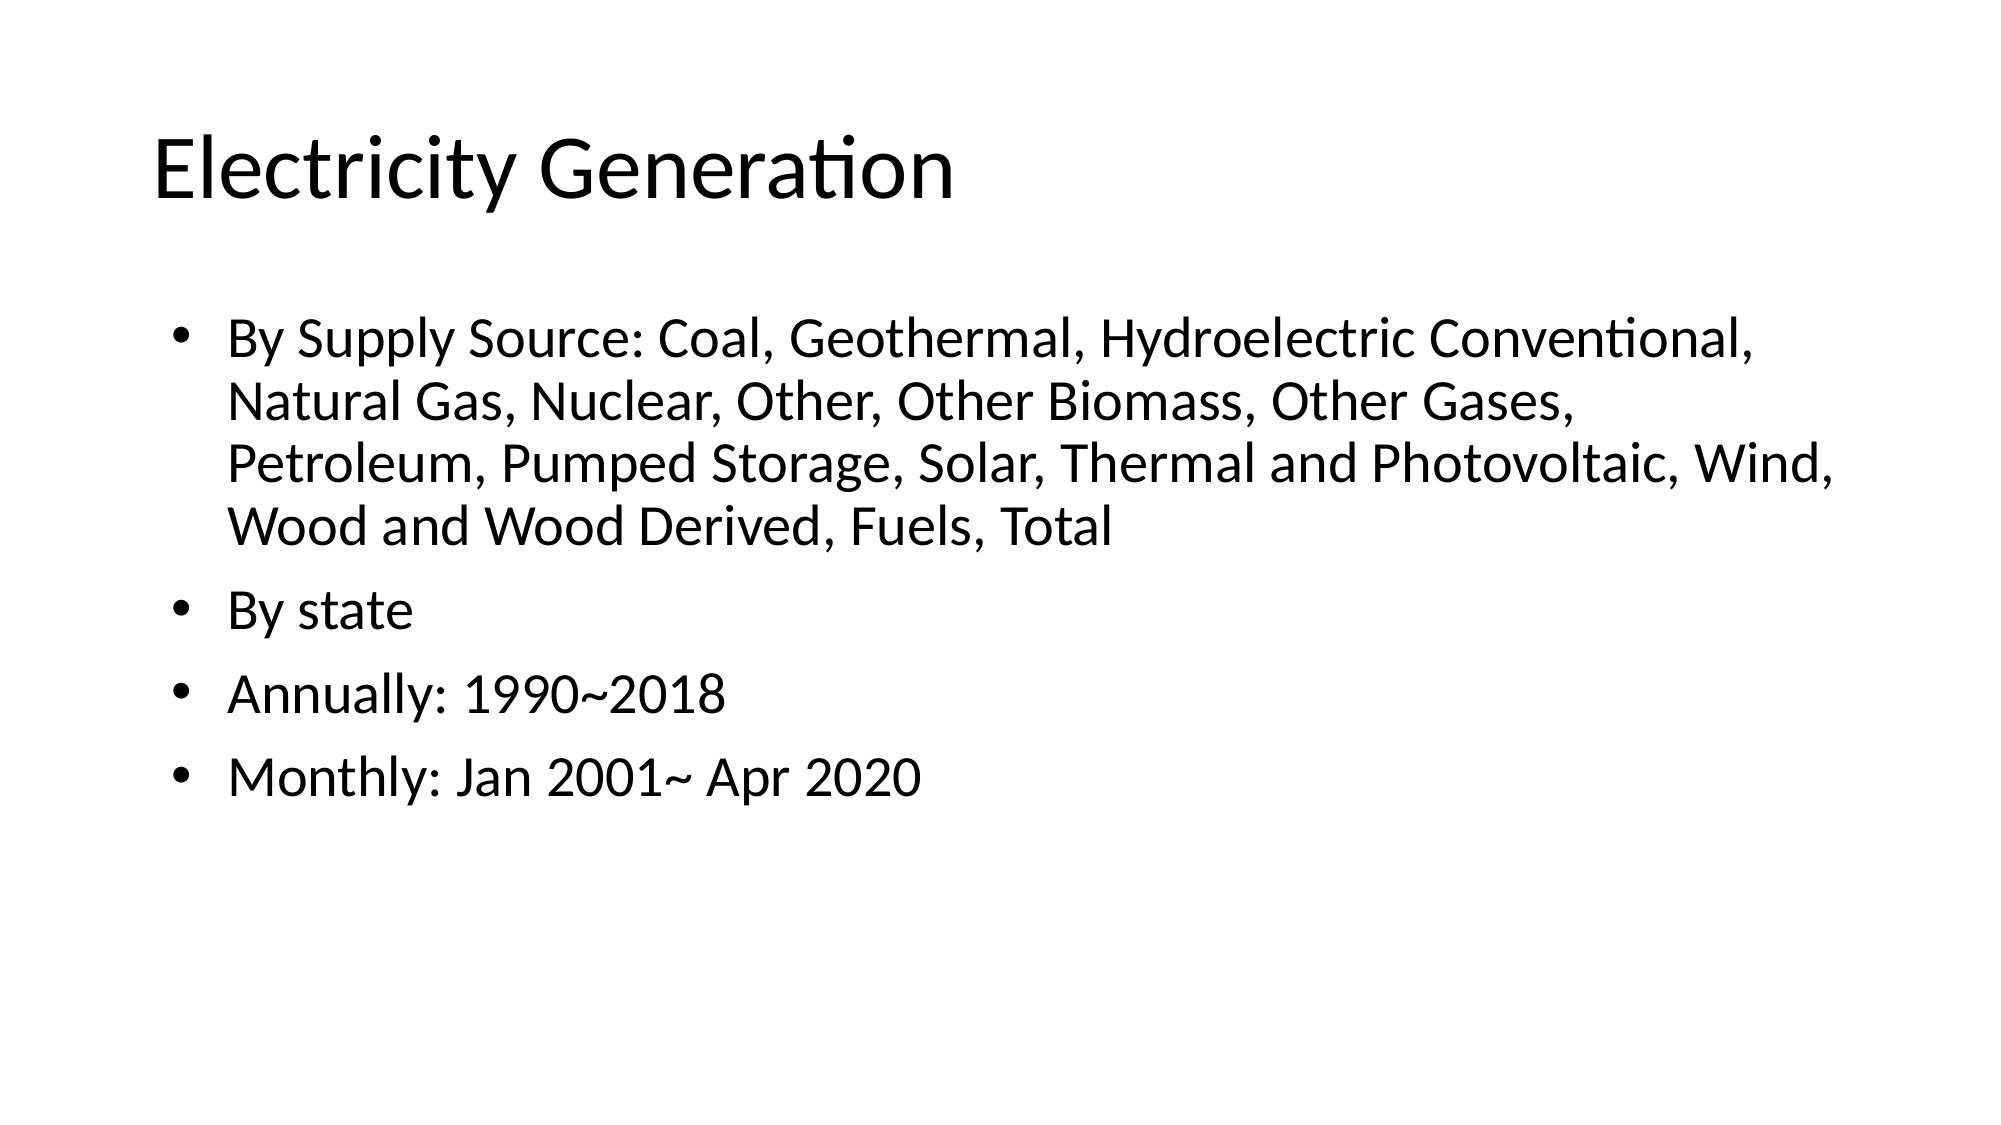

# Electricity Generation
By Supply Source: Coal, Geothermal, Hydroelectric Conventional, Natural Gas, Nuclear, Other, Other Biomass, Other Gases, Petroleum, Pumped Storage, Solar, Thermal and Photovoltaic, Wind, Wood and Wood Derived, Fuels, Total
By state
Annually: 1990~2018
Monthly: Jan 2001~ Apr 2020